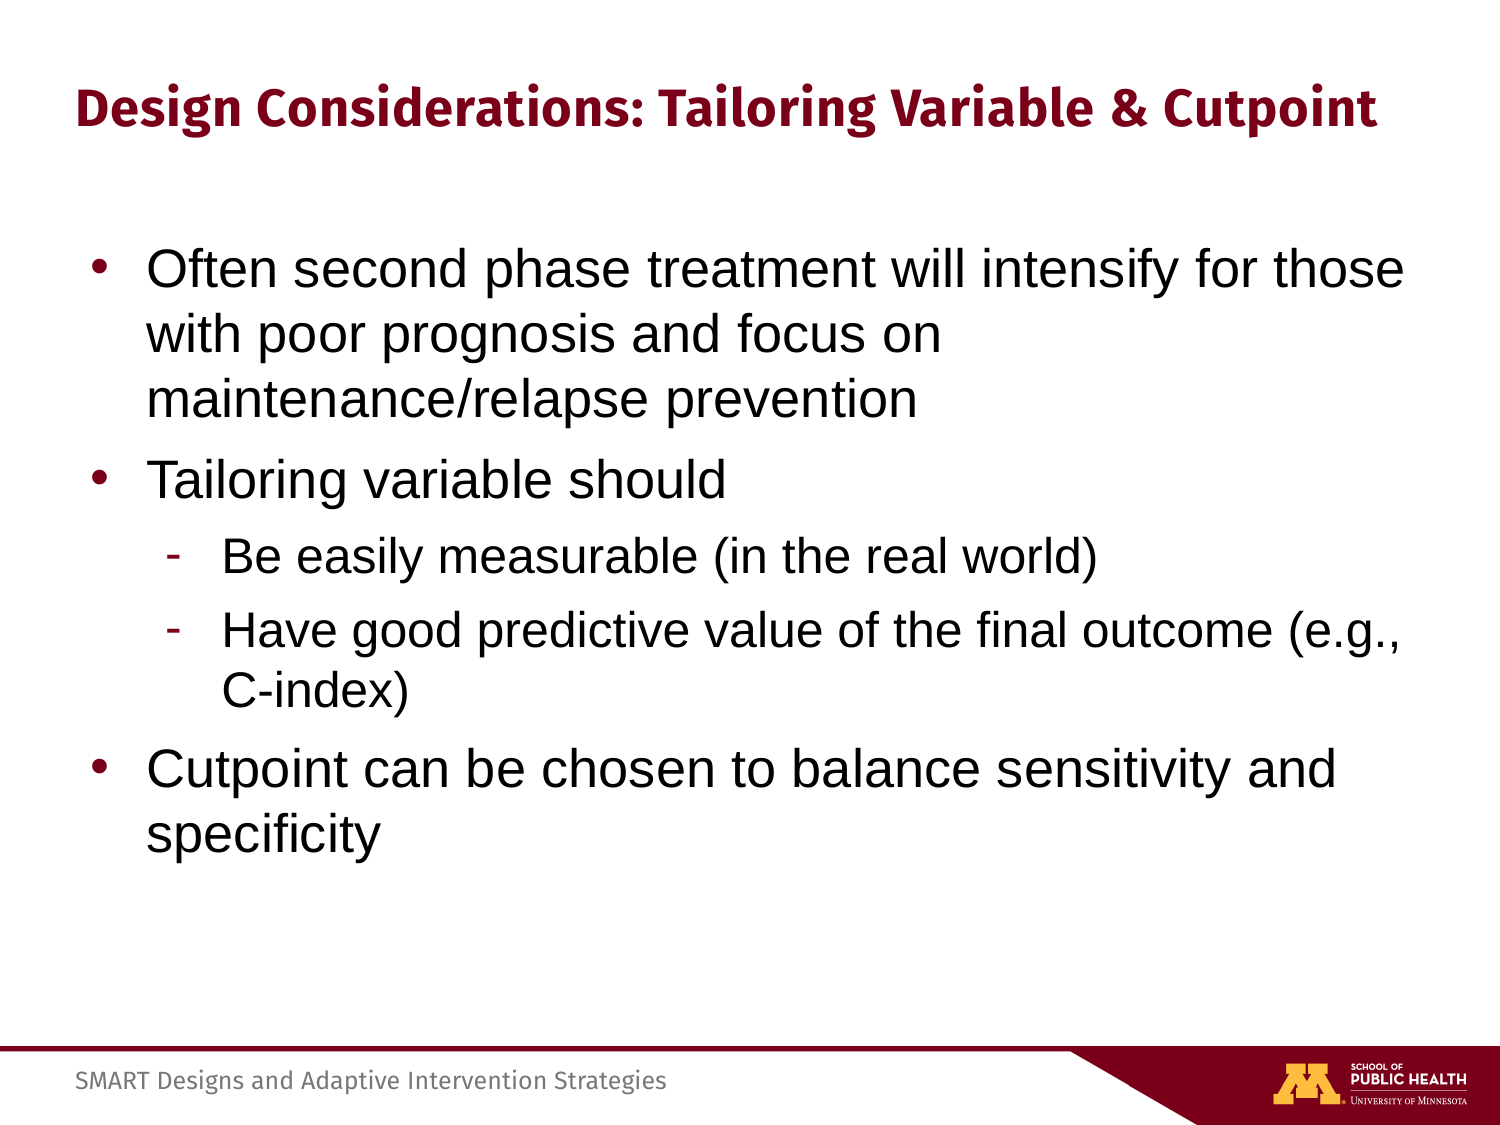

# Design Considerations: Tailoring Variable & Cutpoint
Often second phase treatment will intensify for those with poor prognosis and focus on maintenance/relapse prevention
Tailoring variable should
Be easily measurable (in the real world)
Have good predictive value of the final outcome (e.g., C-index)
Cutpoint can be chosen to balance sensitivity and specificity
SMART Designs and Adaptive Intervention Strategies